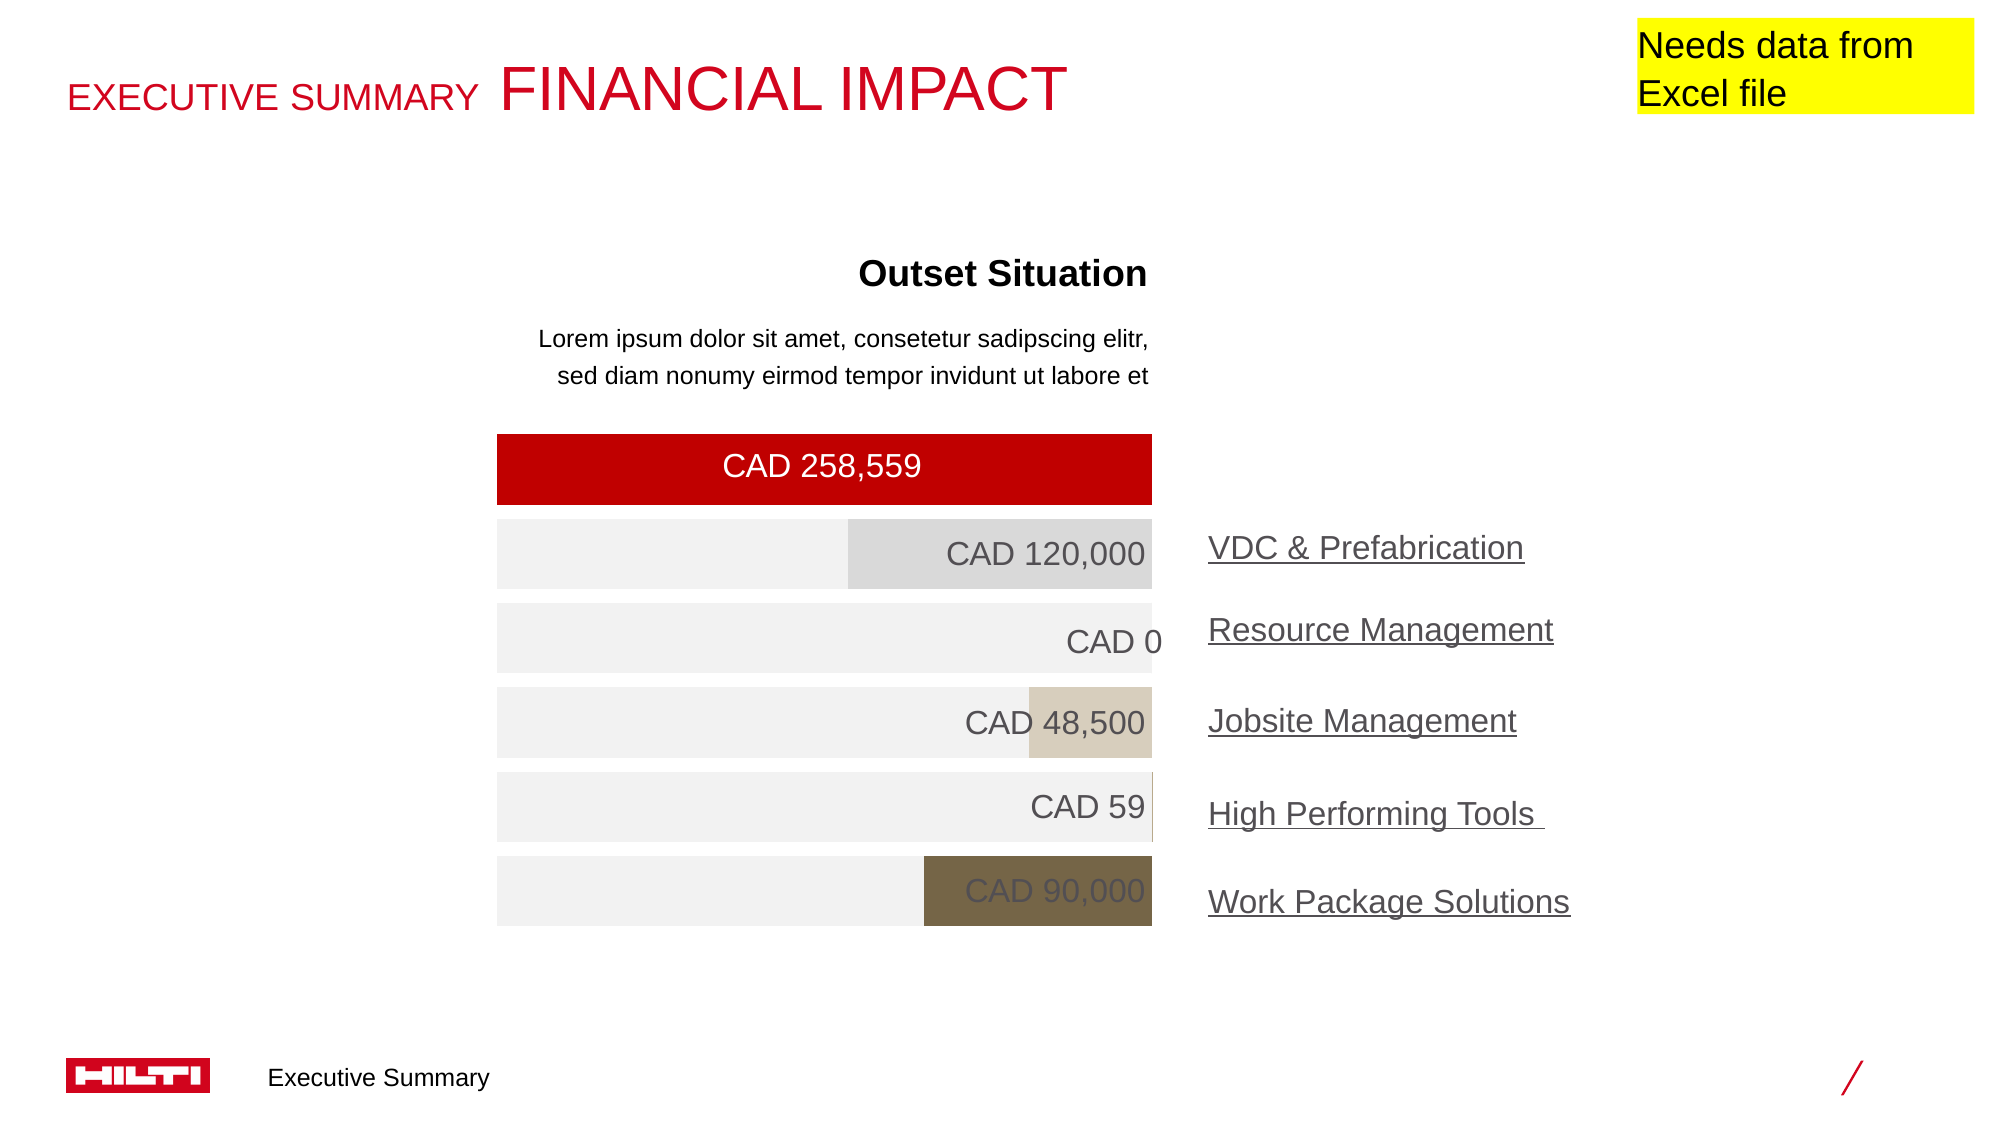

Needs data from Excel file
# EXECUTIVE SUMMARy  financial impact
Outset Situation
Lorem ipsum dolor sit amet, consetetur sadipscing elitr, sed diam nonumy eirmod tempor invidunt ut labore et

### Chart

| Category | Series 1 | Series 2 |
|---|---|---|
| Category 1 | 90000.0 | 168559.0 |
| Category 2 | 59.0 | 258500.0 |
| Category 3 | 48500.0 | 210059.0 |
| Category 4 | 0.0 | 258559.0 |
| Category 5 | 120000.0 | 138559.0 |
| TOTAL | 258559.0 | 0.0 |
VDC & Prefabrication
Resource Management
Jobsite Management
High Performing Tools
Work Package Solutions
Executive Summary